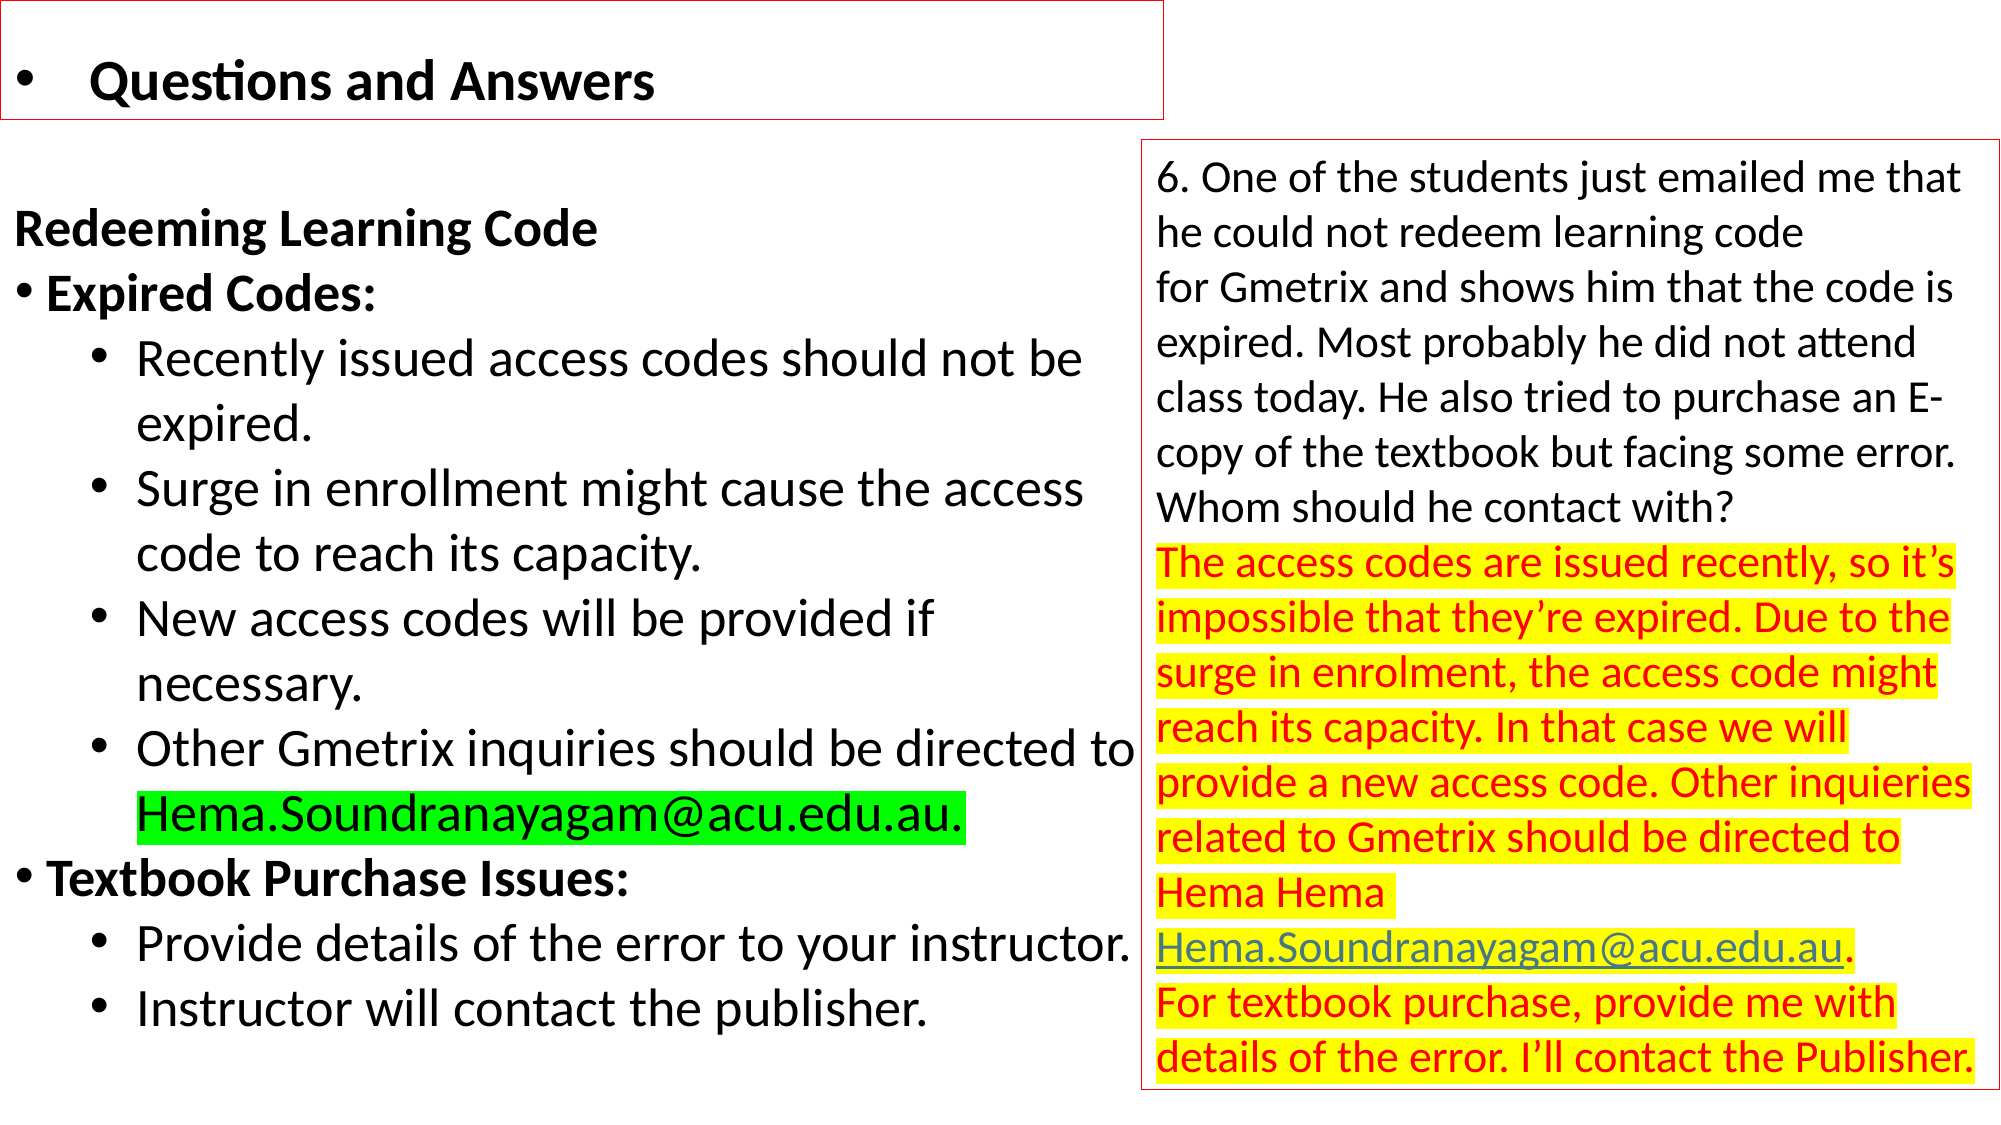

Questions and Answers
6. One of the students just emailed me that he could not redeem learning code for Gmetrix and shows him that the code is expired. Most probably he did not attend  class today. He also tried to purchase an E-copy of the textbook but facing some error. Whom should he contact with?
The access codes are issued recently, so it’s impossible that they’re expired. Due to the surge in enrolment, the access code might reach its capacity. In that case we will provide a new access code. Other inquieries related to Gmetrix should be directed to Hema Hema Hema.Soundranayagam@acu.edu.au.
For textbook purchase, provide me with details of the error. I’ll contact the Publisher.
Redeeming Learning Code
 Expired Codes:
Recently issued access codes should not be expired.
Surge in enrollment might cause the access code to reach its capacity.
New access codes will be provided if necessary.
Other Gmetrix inquiries should be directed to Hema.Soundranayagam@acu.edu.au.
 Textbook Purchase Issues:
Provide details of the error to your instructor.
Instructor will contact the publisher.